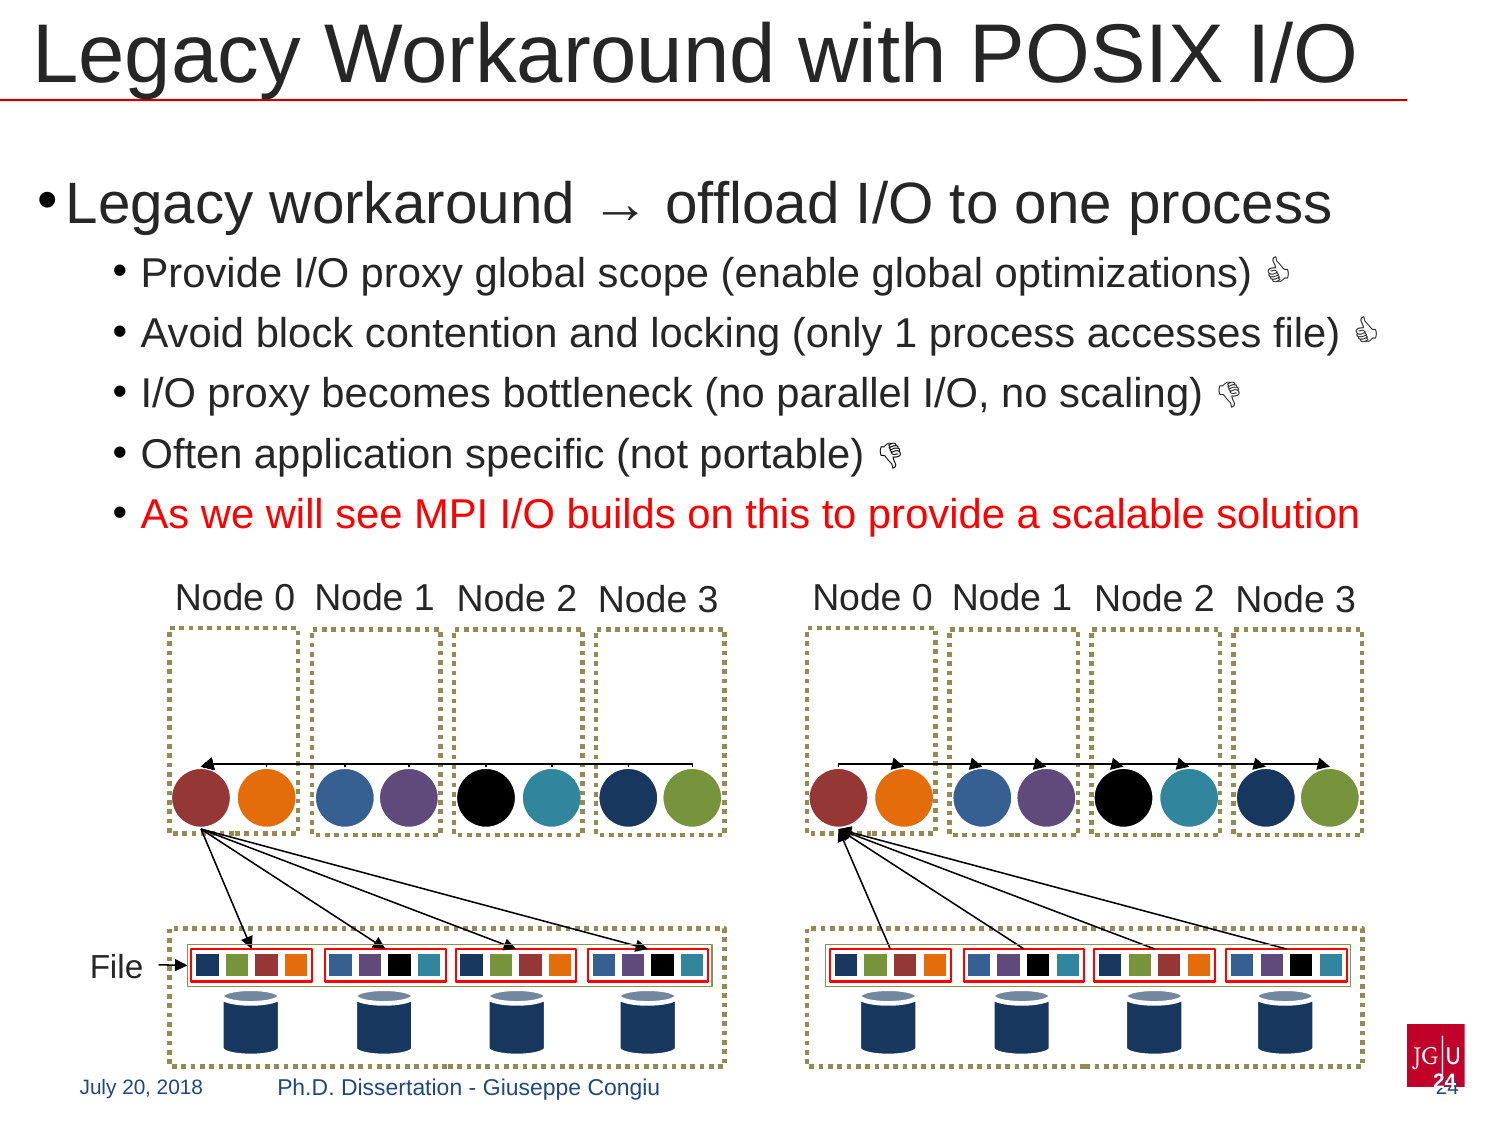

Legacy Workaround with POSIX I/O
Legacy workaround → offload I/O to one process
Provide I/O proxy global scope (enable global optimizations) 👍
Avoid block contention and locking (only 1 process accesses file) 👍
I/O proxy becomes bottleneck (no parallel I/O, no scaling) 👎
Often application specific (not portable) 👎
As we will see MPI I/O builds on this to provide a scalable solution
Node 0
Node 1
Node 0
Node 1
Node 2
Node 2
Node 3
Node 3

File

24
July 20, 2018
Ph.D. Dissertation - Giuseppe Congiu
24